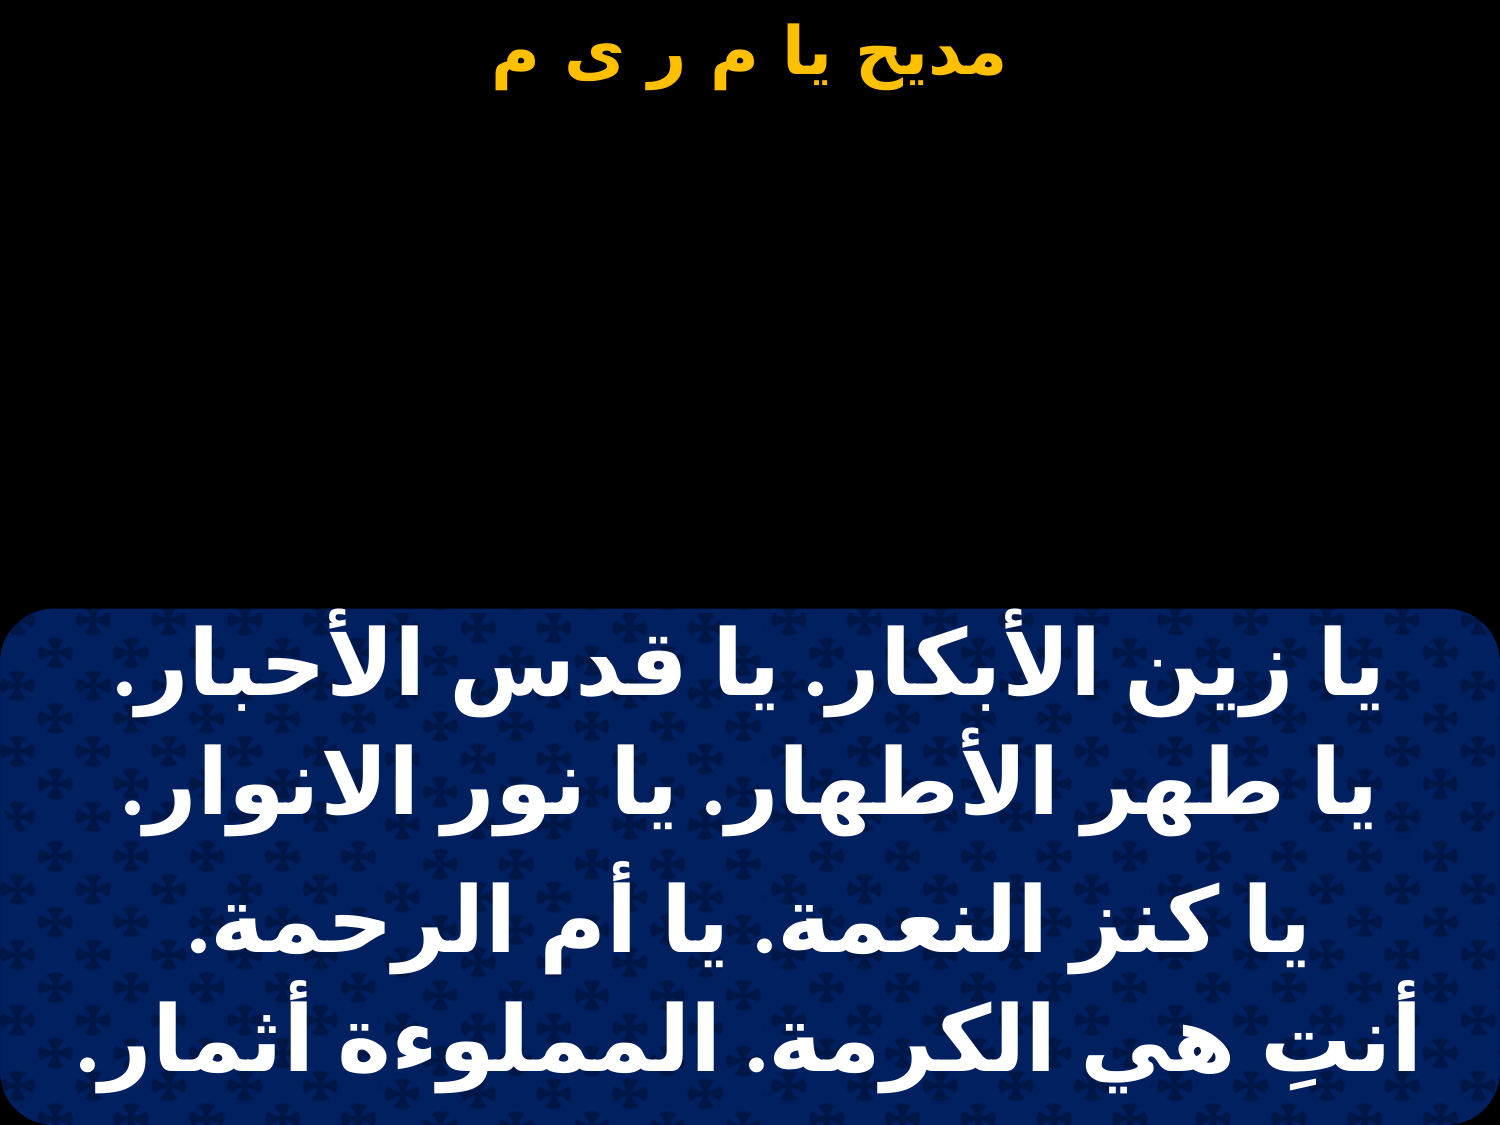

#
| يا زين الأبكار. يا قدس الأحبار. |
| --- |
| يا طهر الأطهار. يا نور الانوار. |
|  |
| يا كنز النعمة. يا أم الرحمة. |
| أنتِ هي الكرمة. المملوءة أثمار. |